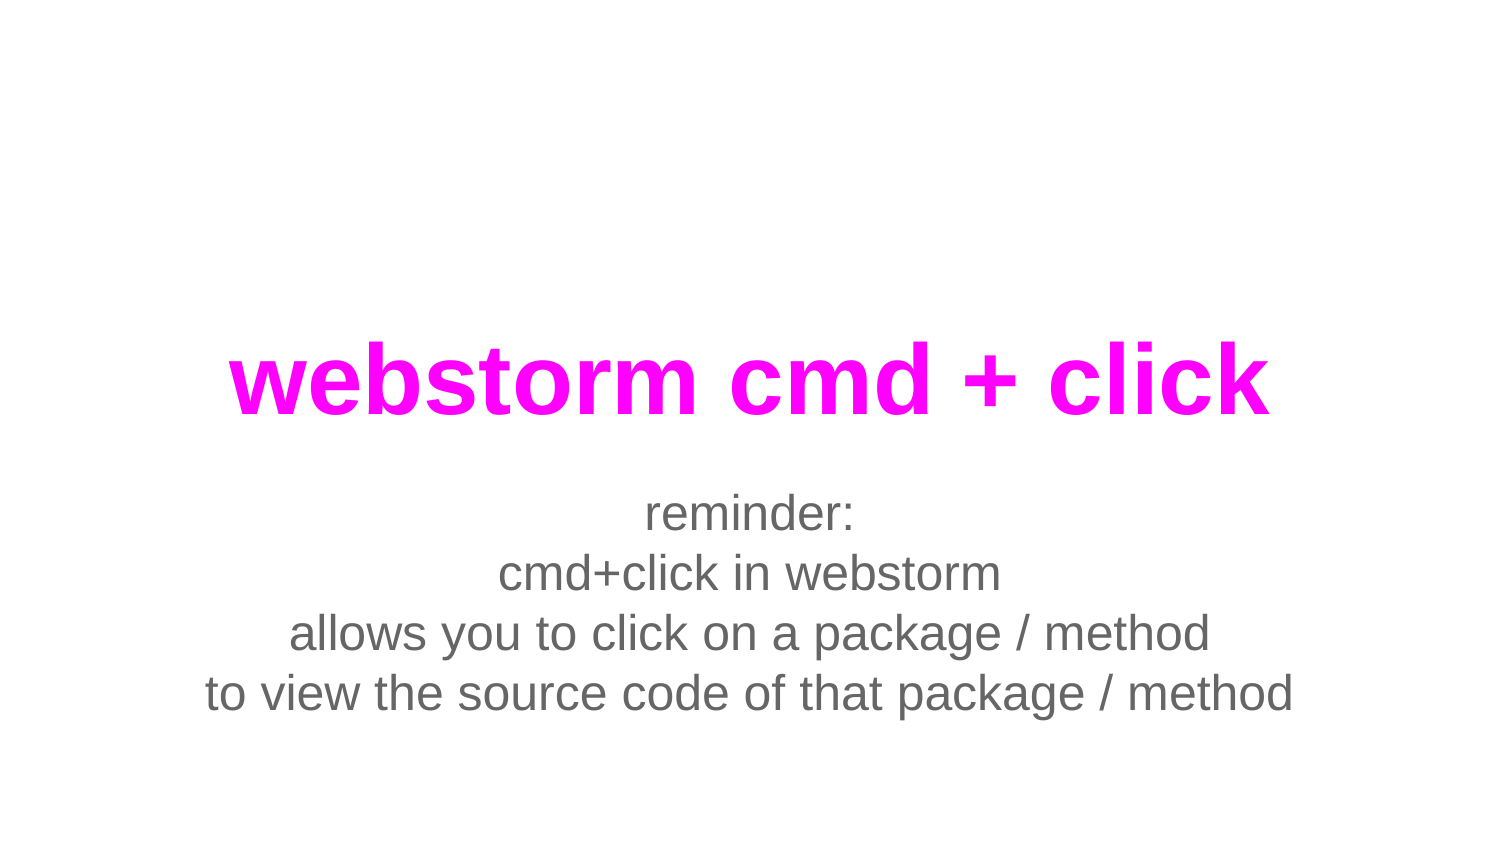

# webstorm cmd + click
reminder:
cmd+click in webstorm
allows you to click on a package / method
to view the source code of that package / method